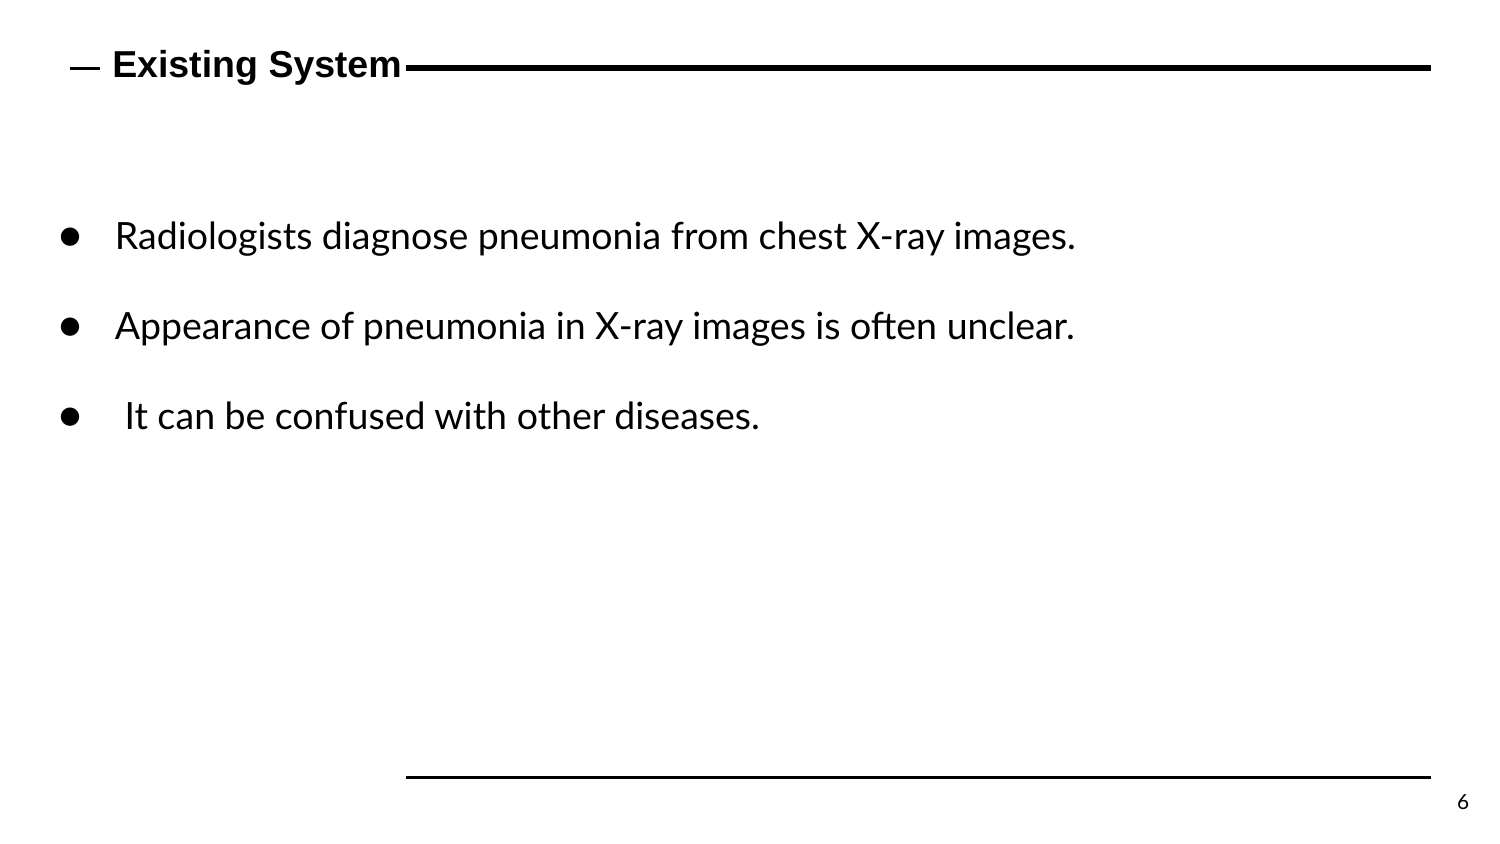

# Existing System
Radiologists diagnose pneumonia from chest X-ray images.
Appearance of pneumonia in X-ray images is often unclear.
 It can be confused with other diseases.

6